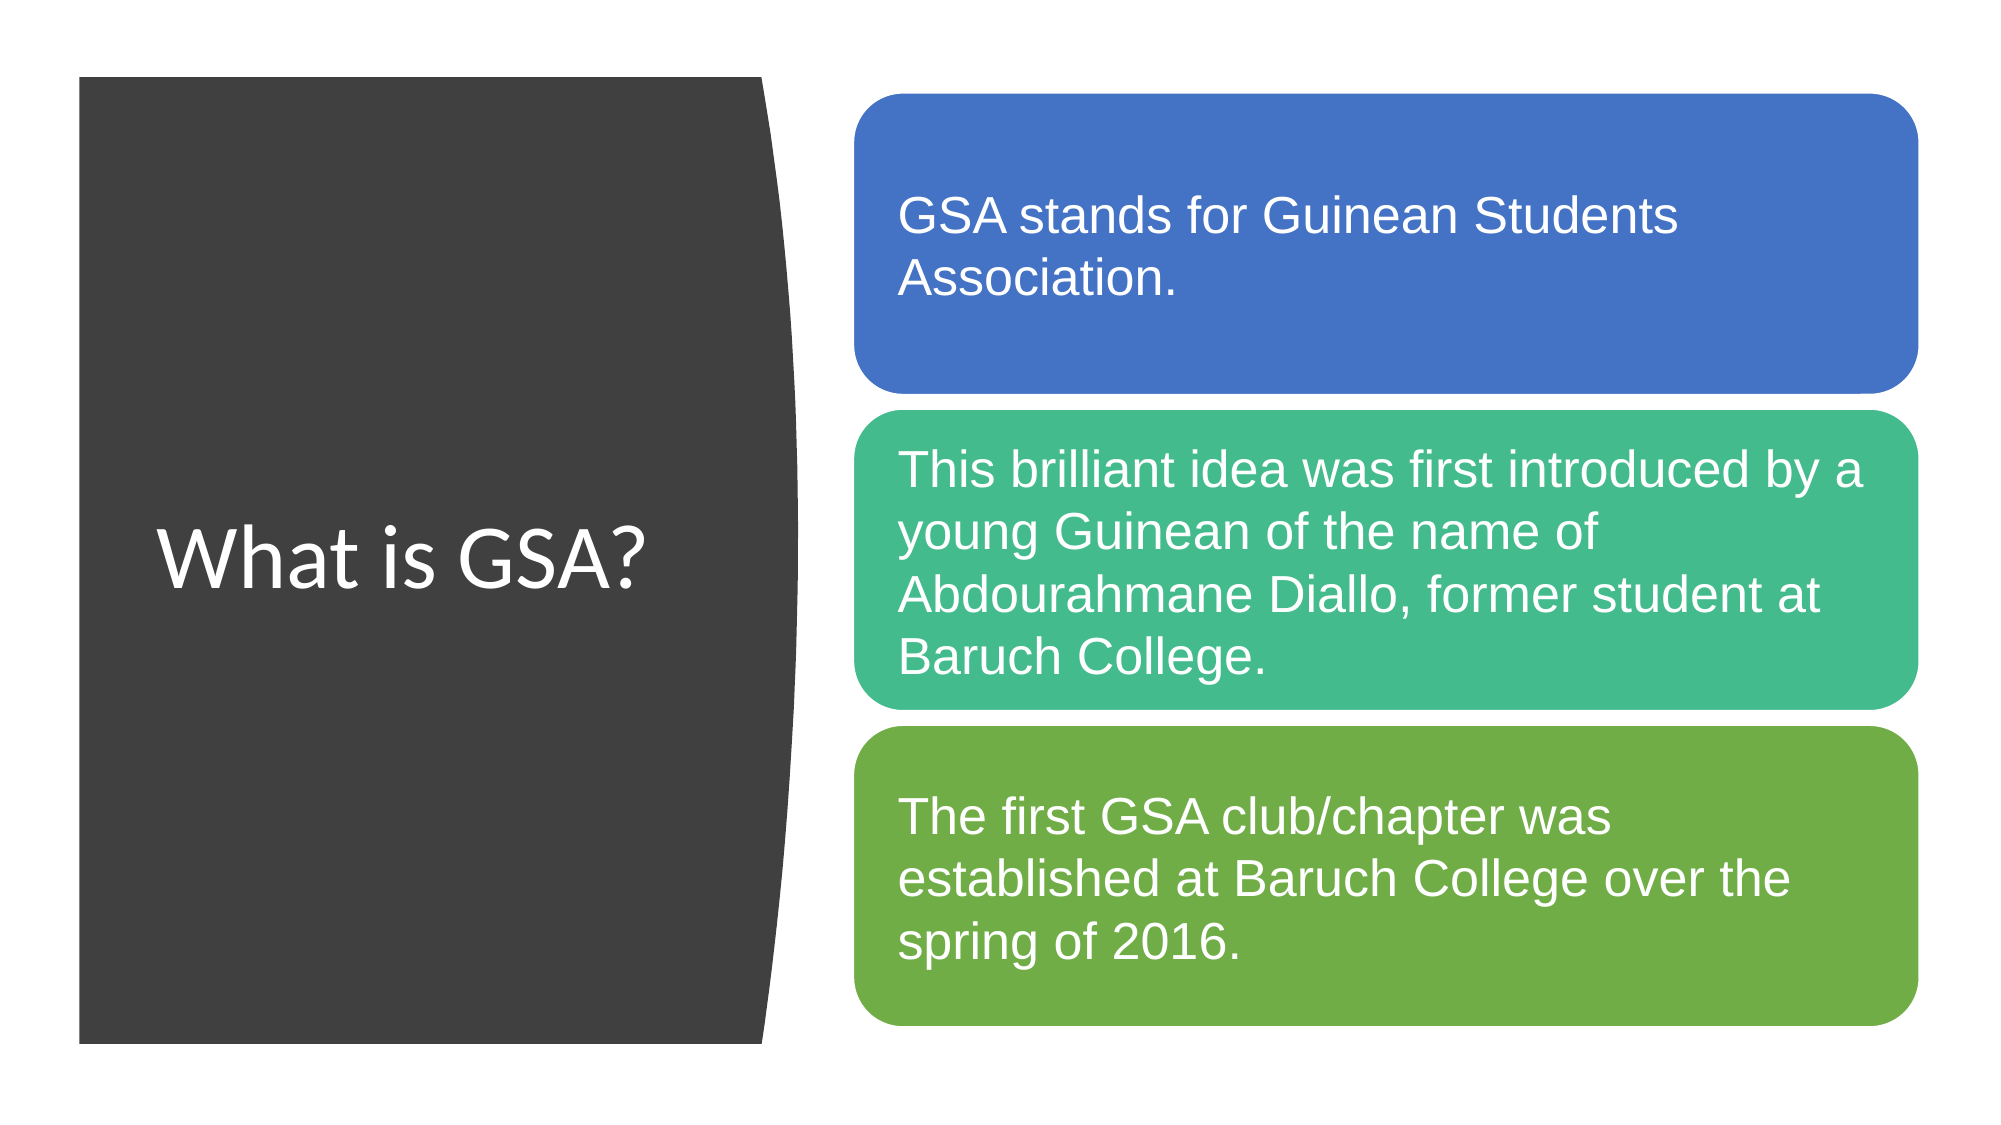

GSA stands for Guinean Students Association.
This brilliant idea was first introduced by a young Guinean of the name of Abdourahmane Diallo, former student at Baruch College.
The first GSA club/chapter was established at Baruch College over the spring of 2016.

# What is GSA?